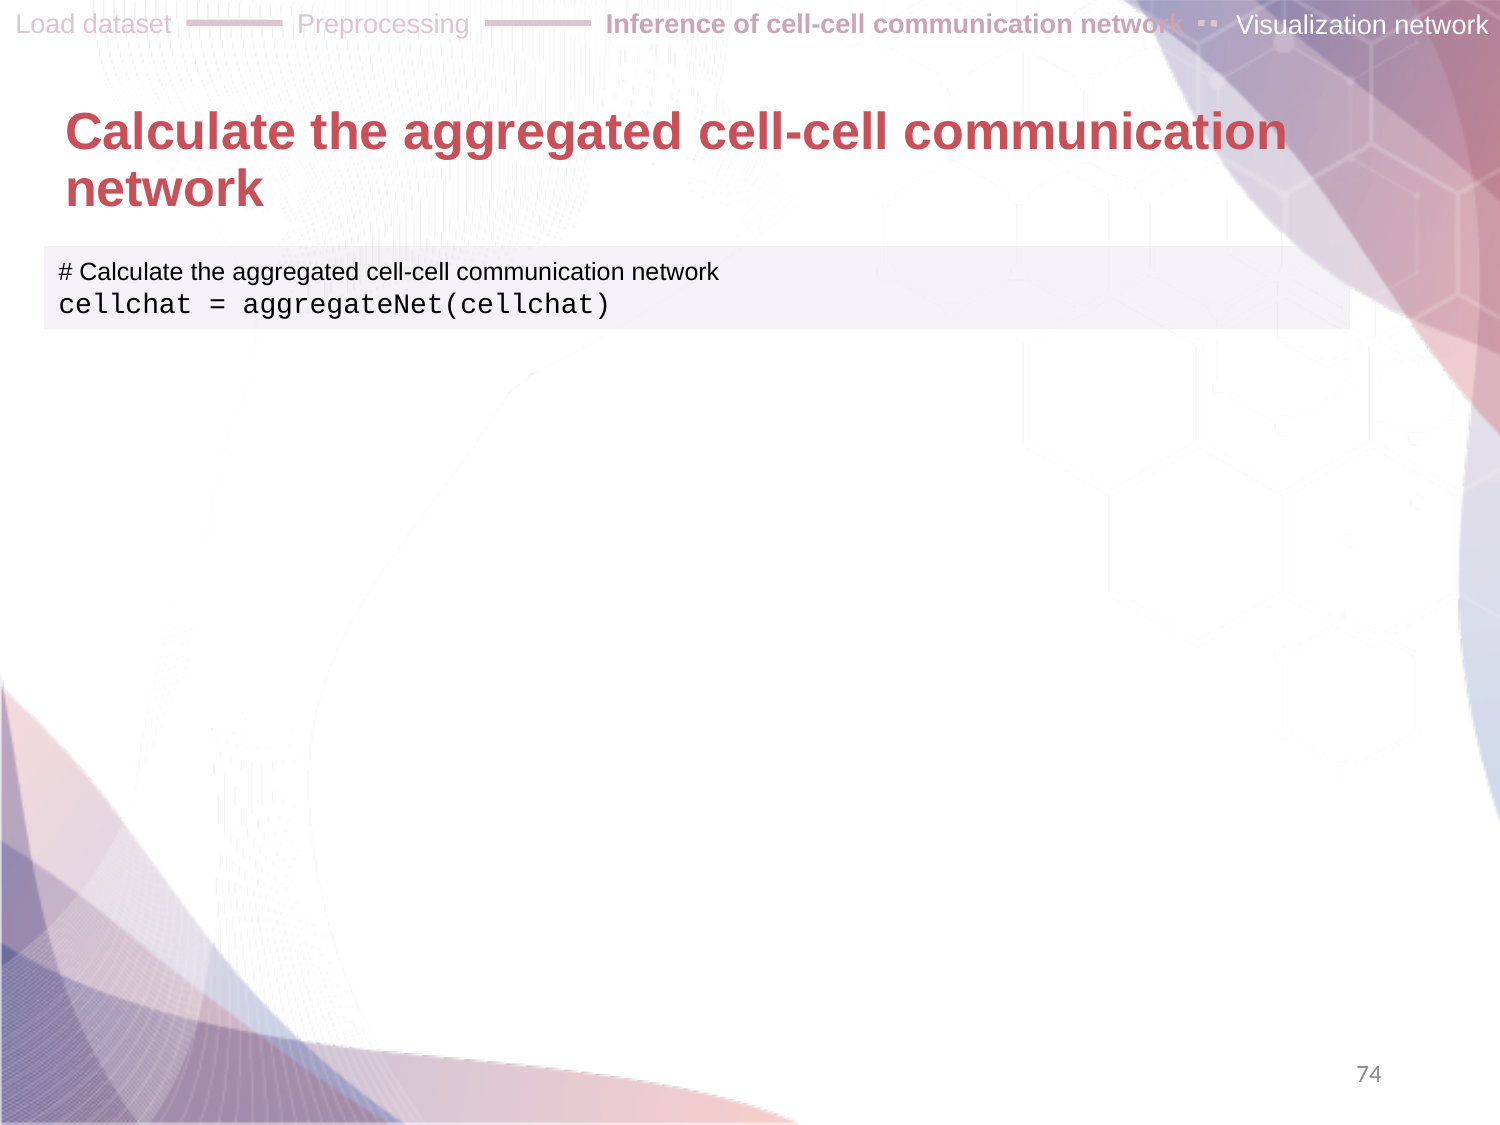

Load dataset
Preprocessing
Inference of cell-cell communication network
Visualization network
# Calculate the aggregated cell-cell communication network
# Calculate the aggregated cell-cell communication network
cellchat = aggregateNet(cellchat)
74